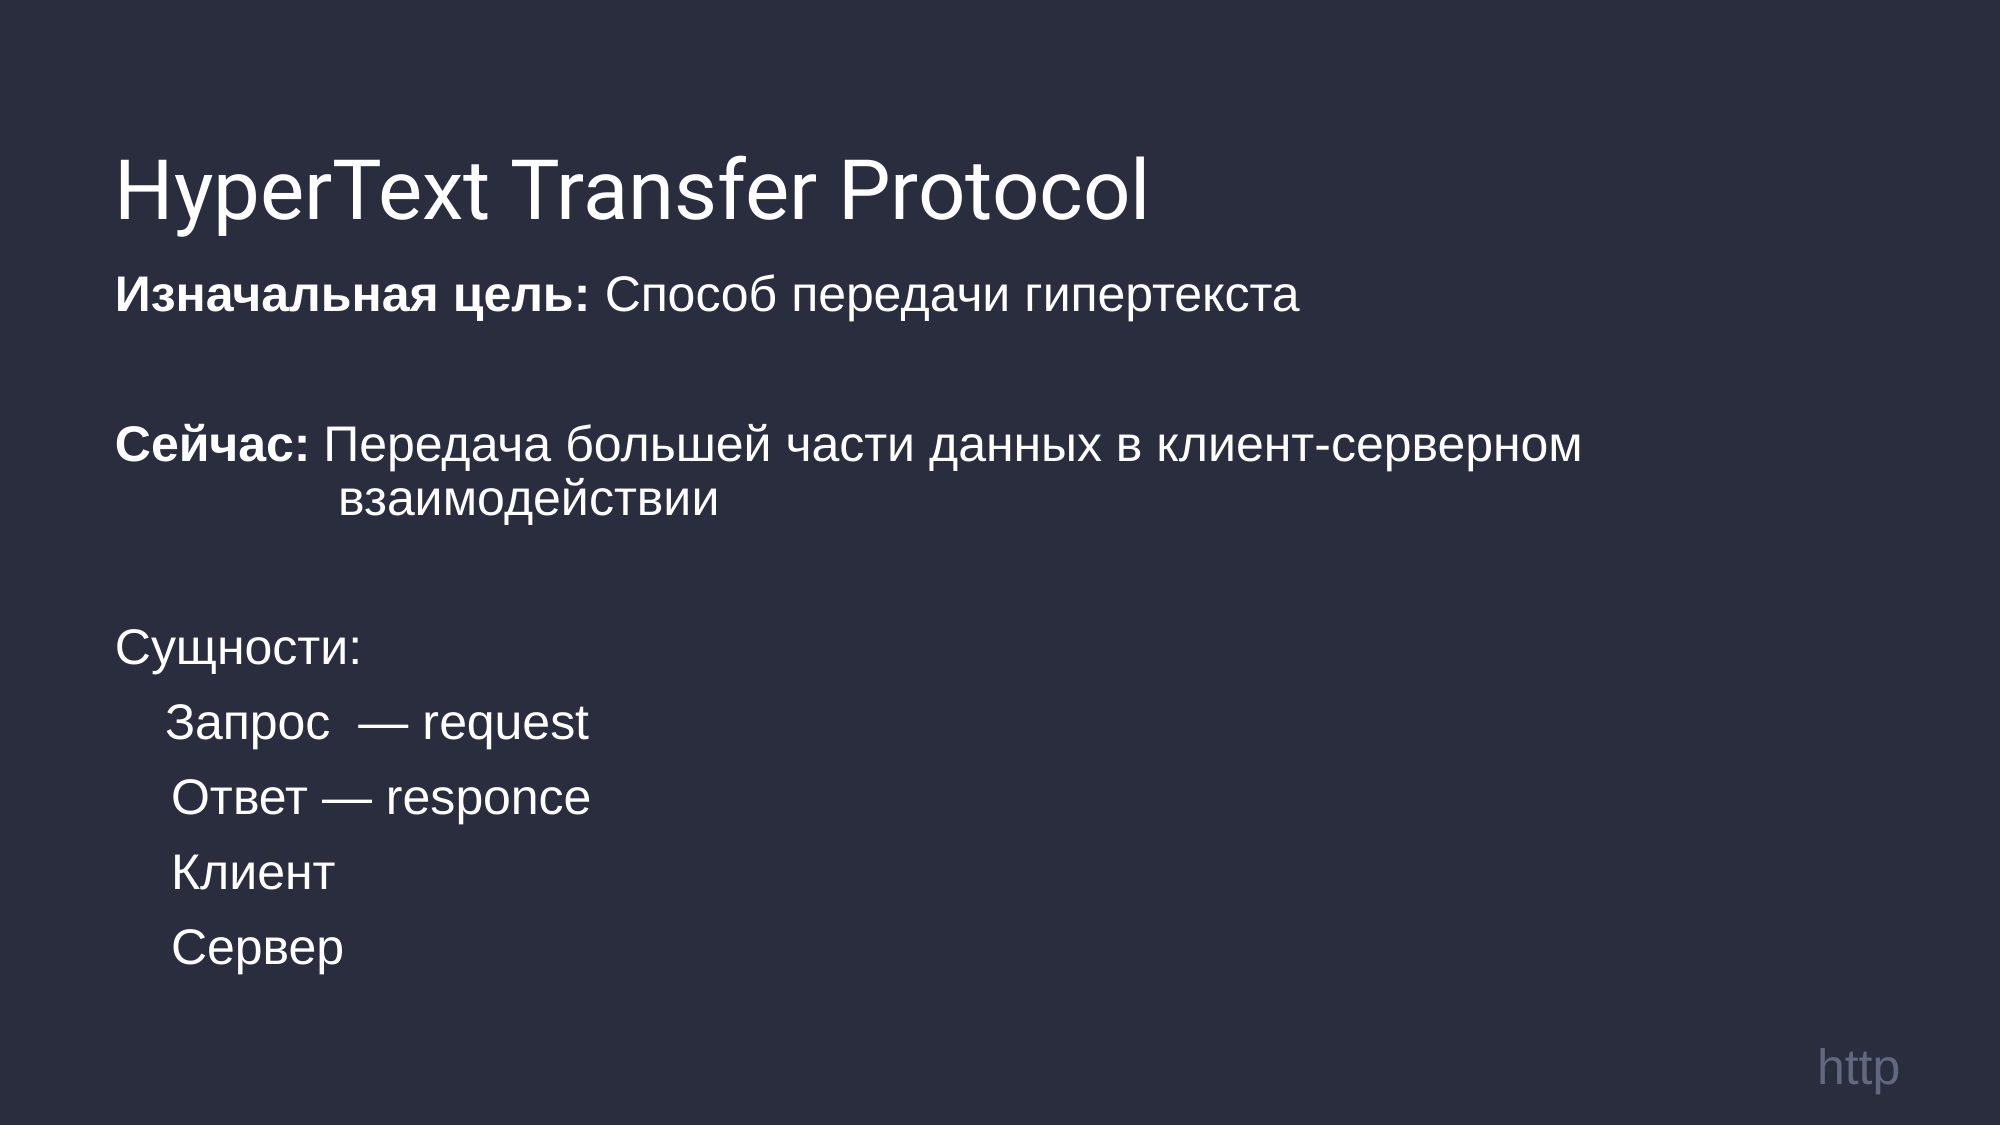

HyperText Transfer Protocol
Изначальная цель: Способ передачи гипертекста

Сейчас: Передача большей части данных в клиент-серверном
                взаимодействии

Сущности:
    Запрос  — request
    Ответ — responce
    Клиент
    Сервер

http